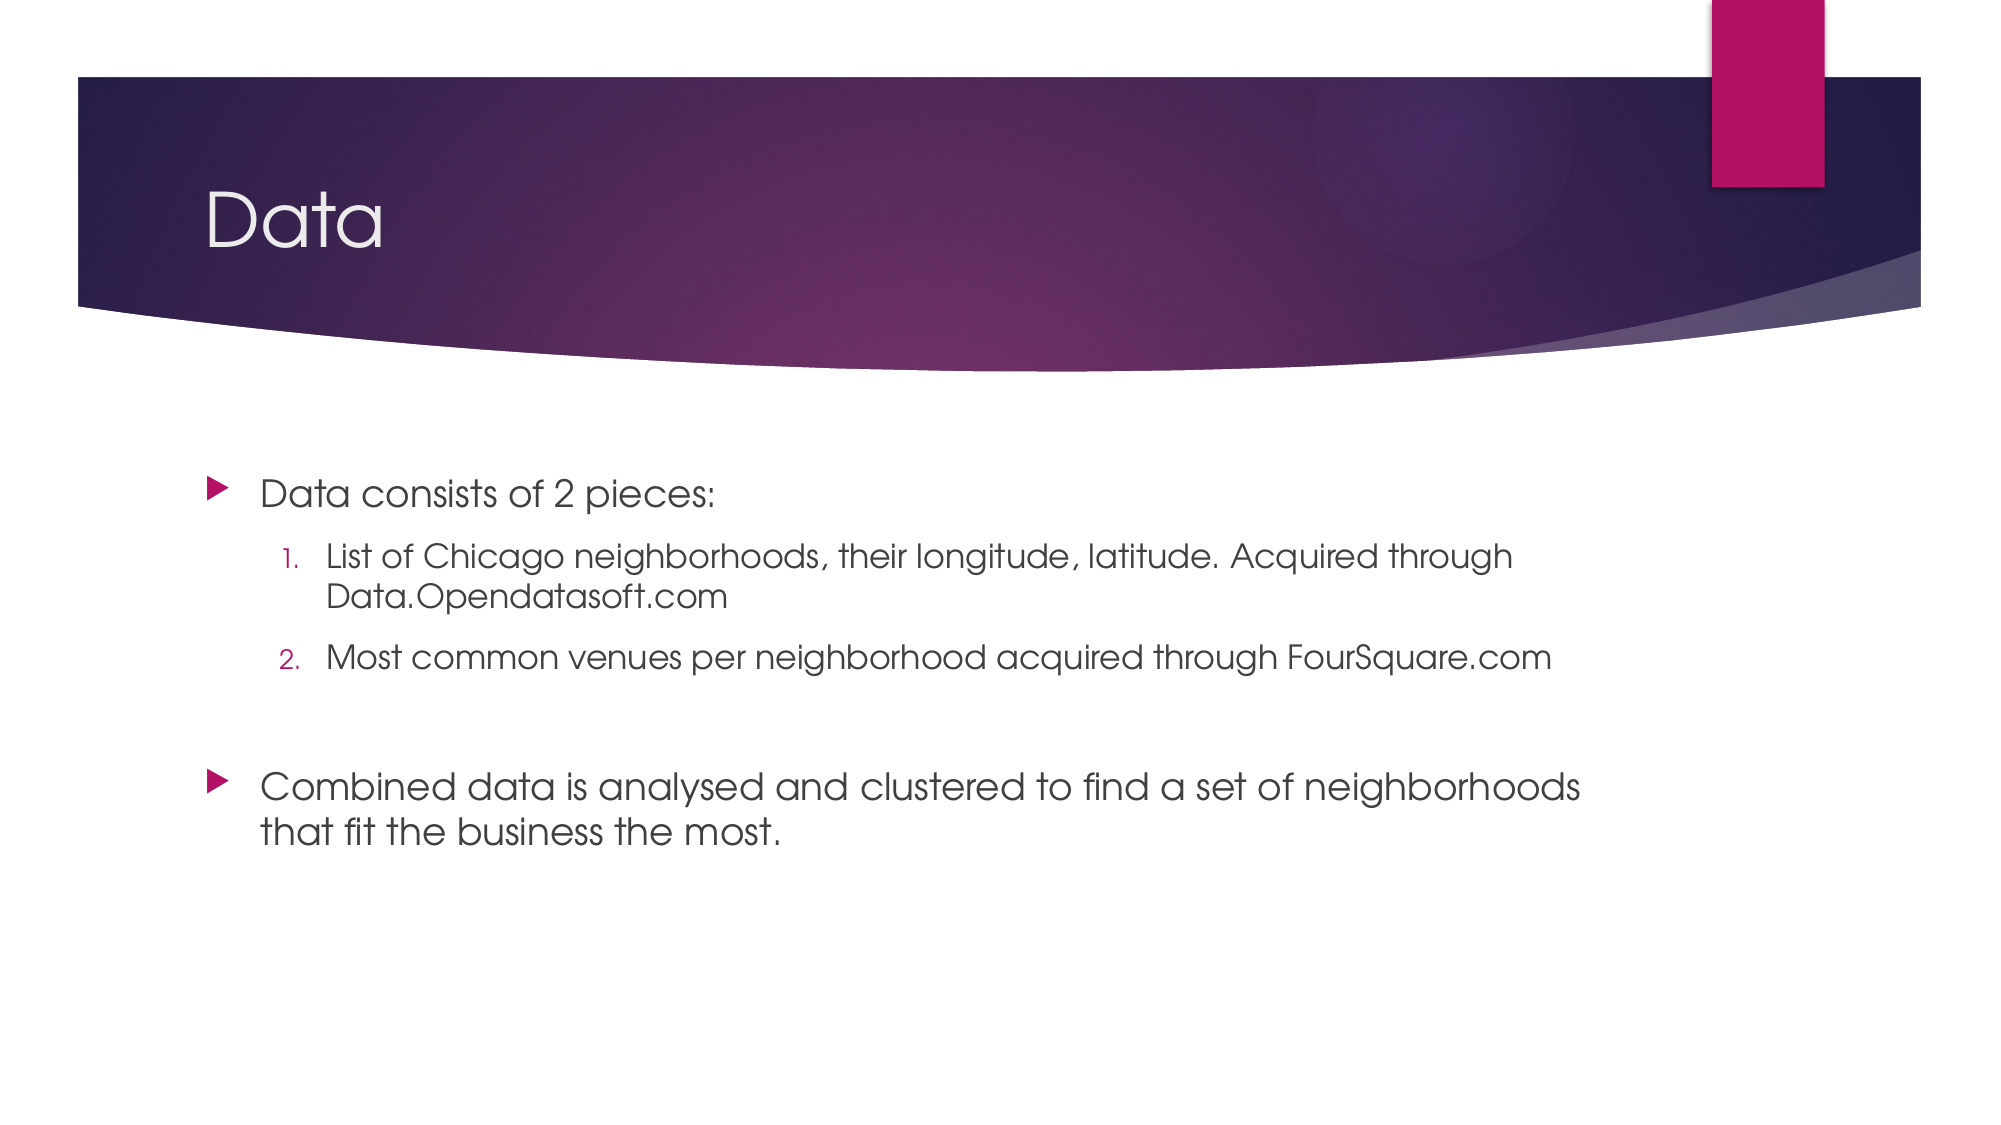

# Data
Data consists of 2 pieces:
List of Chicago neighborhoods, their longitude, latitude. Acquired through Data.Opendatasoft.com
Most common venues per neighborhood acquired through FourSquare.com

Combined data is analysed and clustered to find a set of neighborhoods that fit the business the most.